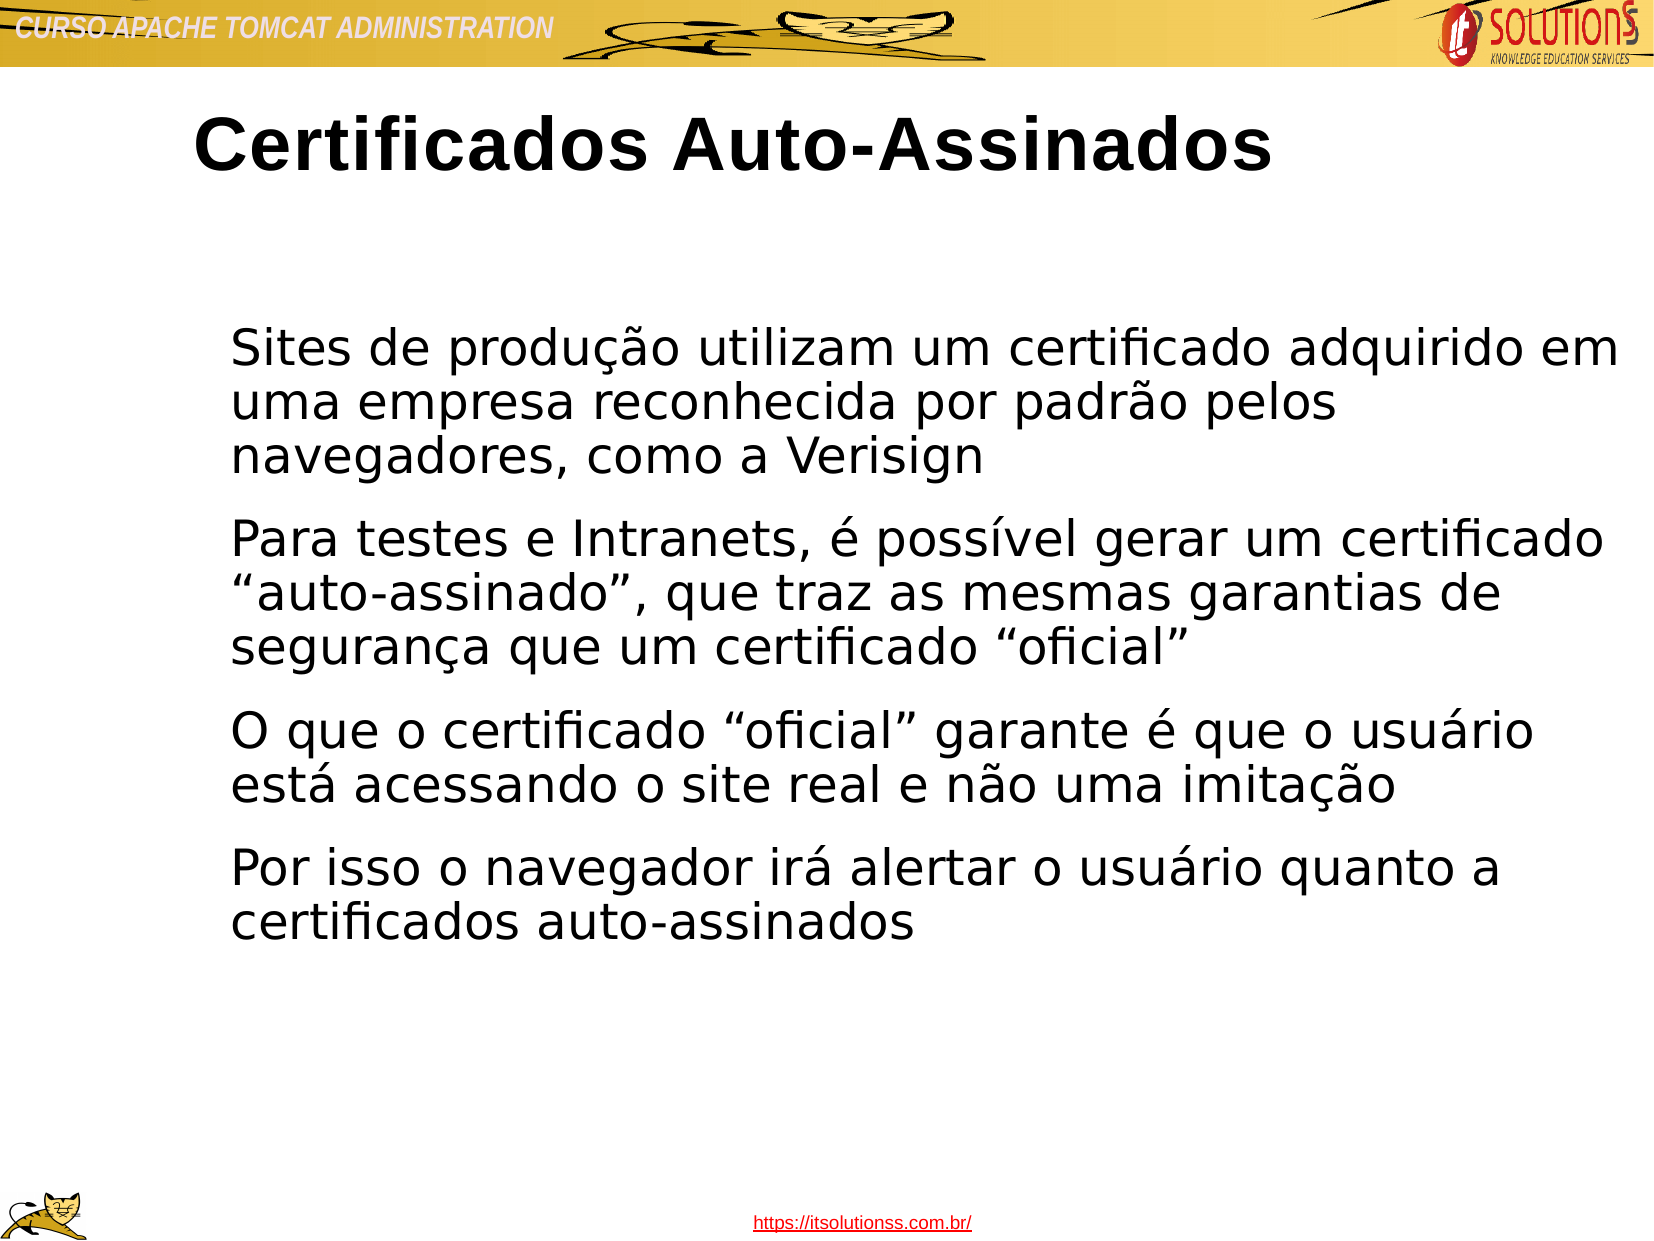

Certificados Auto-Assinados
Sites de produção utilizam um certificado adquirido em uma empresa reconhecida por padrão pelos navegadores, como a Verisign
Para testes e Intranets, é possível gerar um certificado “auto-assinado”, que traz as mesmas garantias de segurança que um certificado “oficial”
O que o certificado “oficial” garante é que o usuário está acessando o site real e não uma imitação
Por isso o navegador irá alertar o usuário quanto a certificados auto-assinados